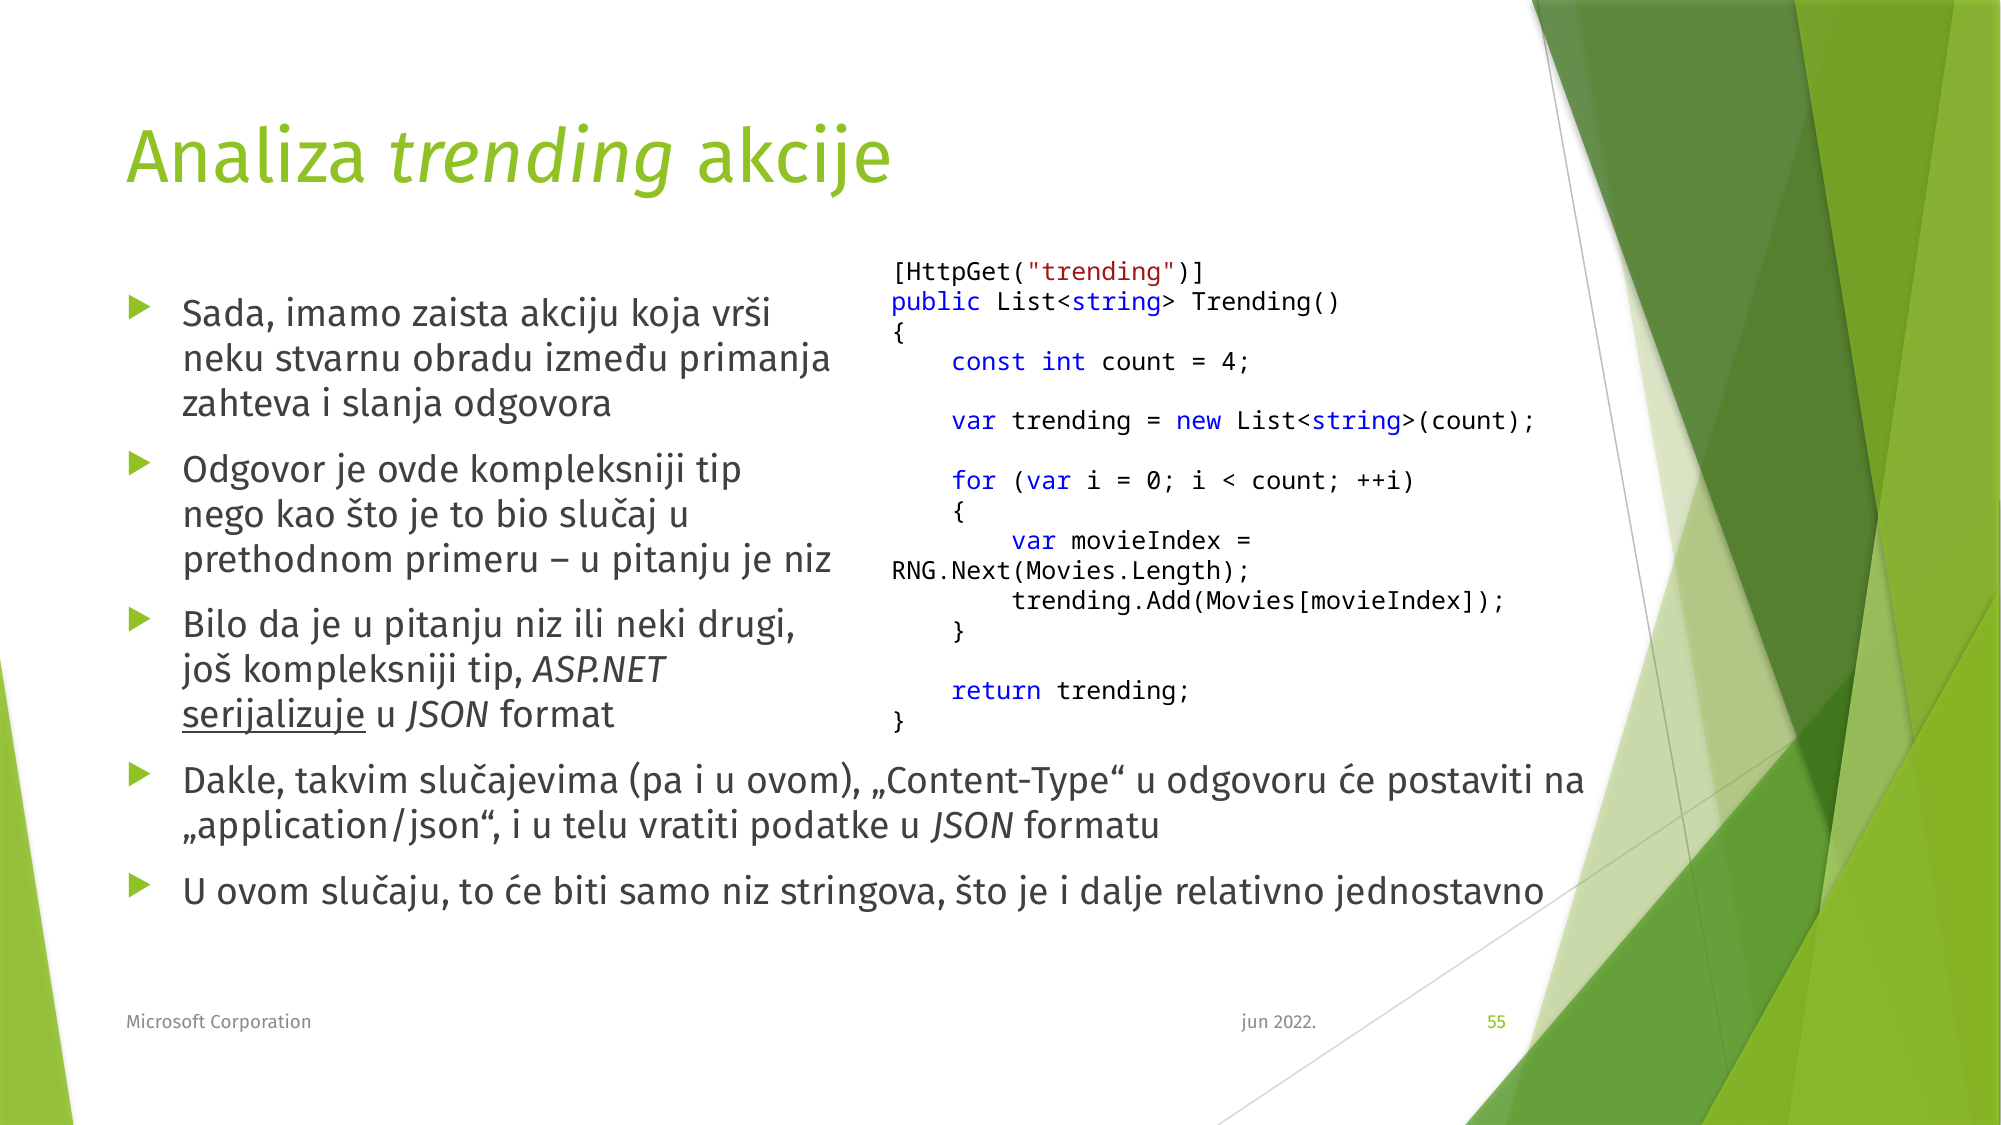

# Analiza trending akcije
[HttpGet("trending")]
public List<string> Trending()
{
    const int count = 4;

    var trending = new List<string>(count);

    for (var i = 0; i < count; ++i)
    {
        var movieIndex = RNG.Next(Movies.Length);
        trending.Add(Movies[movieIndex]);
    }

    return trending;
}
Sada, imamo zaista akciju koja vrši
neku stvarnu obradu između primanja
zahteva i slanja odgovora
Odgovor je ovde kompleksniji tip
nego kao što je to bio slučaj u
prethodnom primeru – u pitanju je niz
Bilo da je u pitanju niz ili neki drugi,
još kompleksniji tip, ASP.NET
serijalizuje u JSON format
Dakle, takvim slučajevima (pa i u ovom), „Content-Type“ u odgovoru će postaviti na „application/json“, i u telu vratiti podatke u JSON formatu
U ovom slučaju, to će biti samo niz stringova, što je i dalje relativno jednostavno
Microsoft Corporation
jun 2022.
55